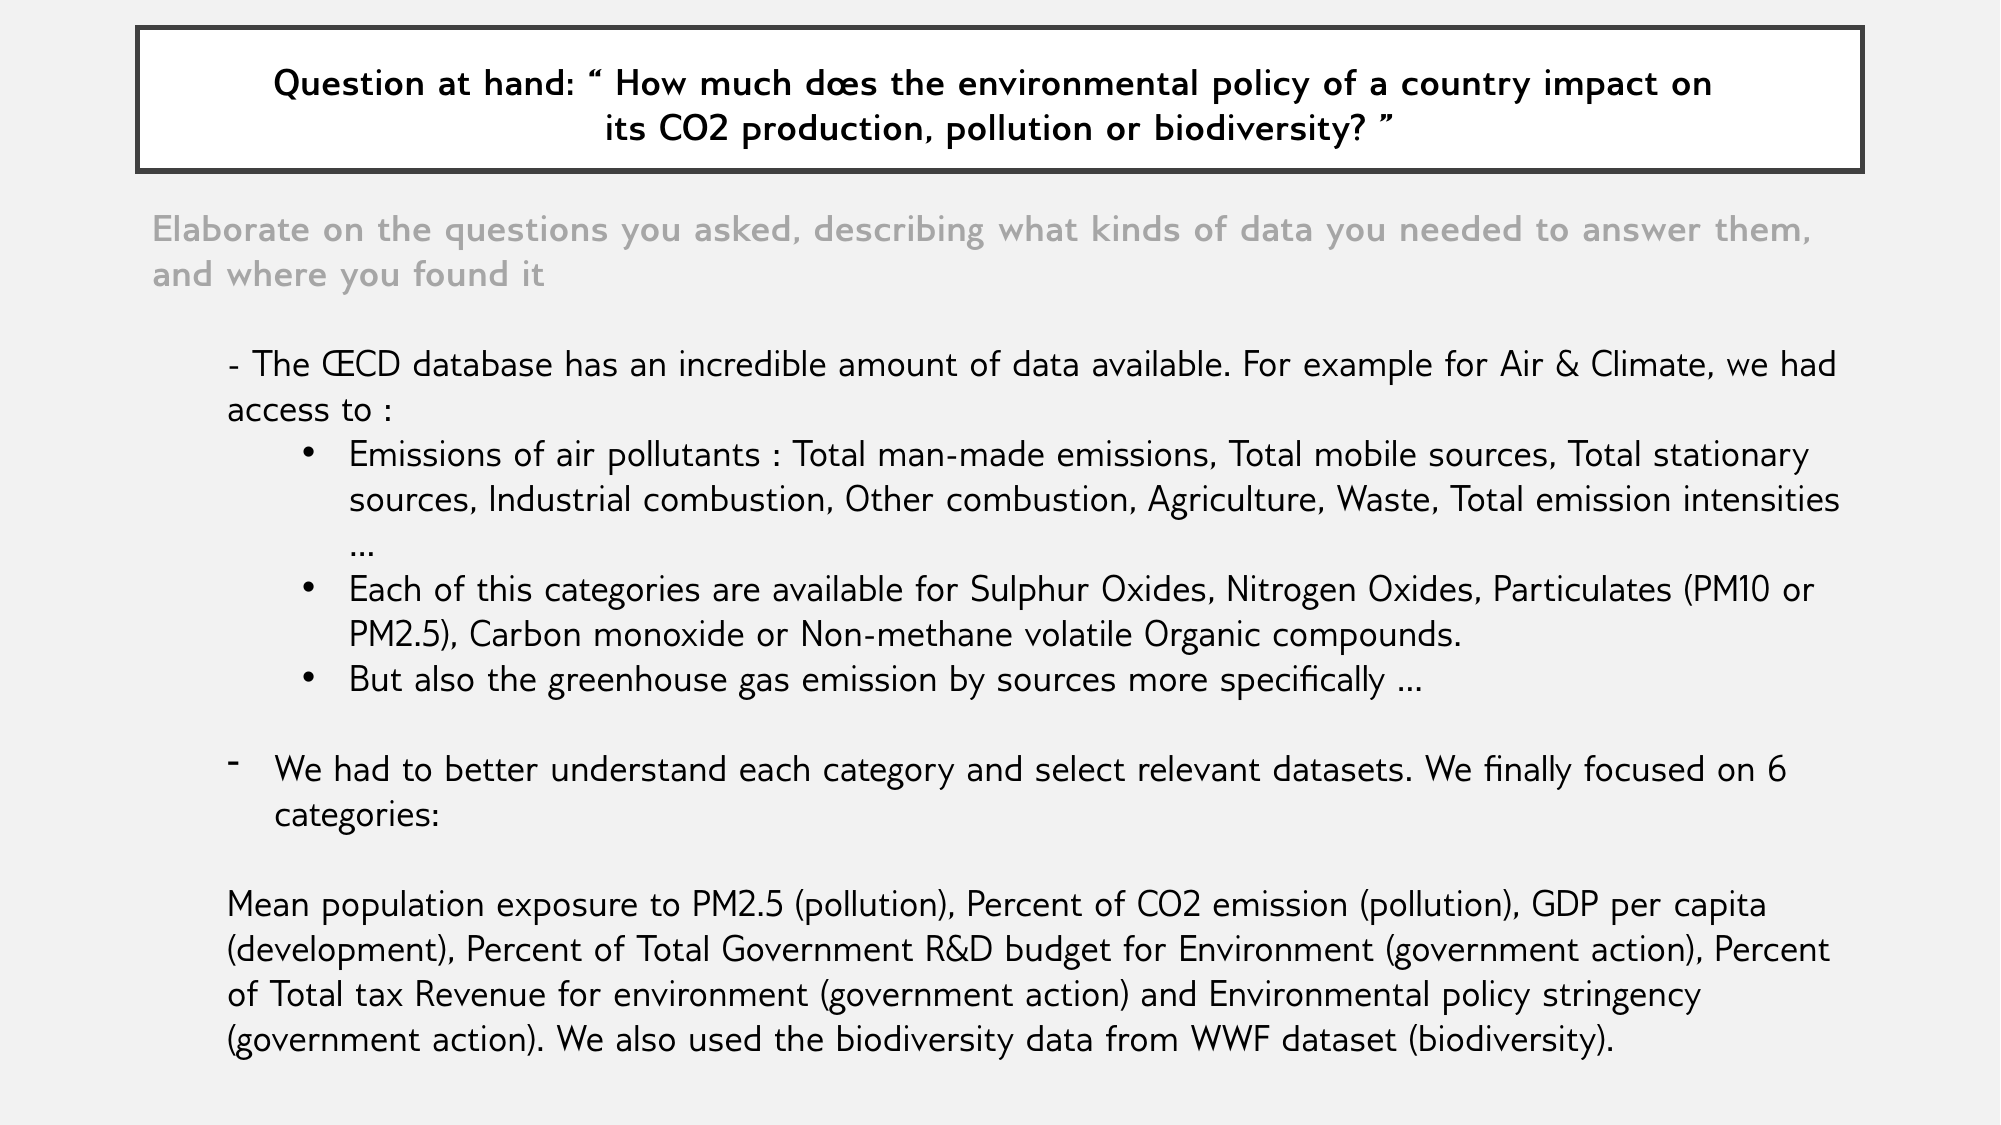

# Question at hand: “ How much does the environmental policy of a country impact on its CO2 production, pollution or biodiversity? ”
Elaborate on the questions you asked, describing what kinds of data you needed to answer them, and where you found it

- The OECD database has an incredible amount of data available. For example for Air & Climate, we had access to :
Emissions of air pollutants : Total man-made emissions, Total mobile sources, Total stationary sources, Industrial combustion, Other combustion, Agriculture, Waste, Total emission intensities ...
Each of this categories are available for Sulphur Oxides, Nitrogen Oxides, Particulates (PM10 or PM2.5), Carbon monoxide or Non-methane volatile Organic compounds.
But also the greenhouse gas emission by sources more specifically ...

We had to better understand each category and select relevant datasets. We finally focused on 6 categories:

Mean population exposure to PM2.5 (pollution), Percent of CO2 emission (pollution), GDP per capita  (development), Percent of Total Government R&D budget for Environment (government action), Percent of Total tax Revenue for environment (government action) and Environmental policy stringency (government action). We also used the biodiversity data from WWF dataset (biodiversity).